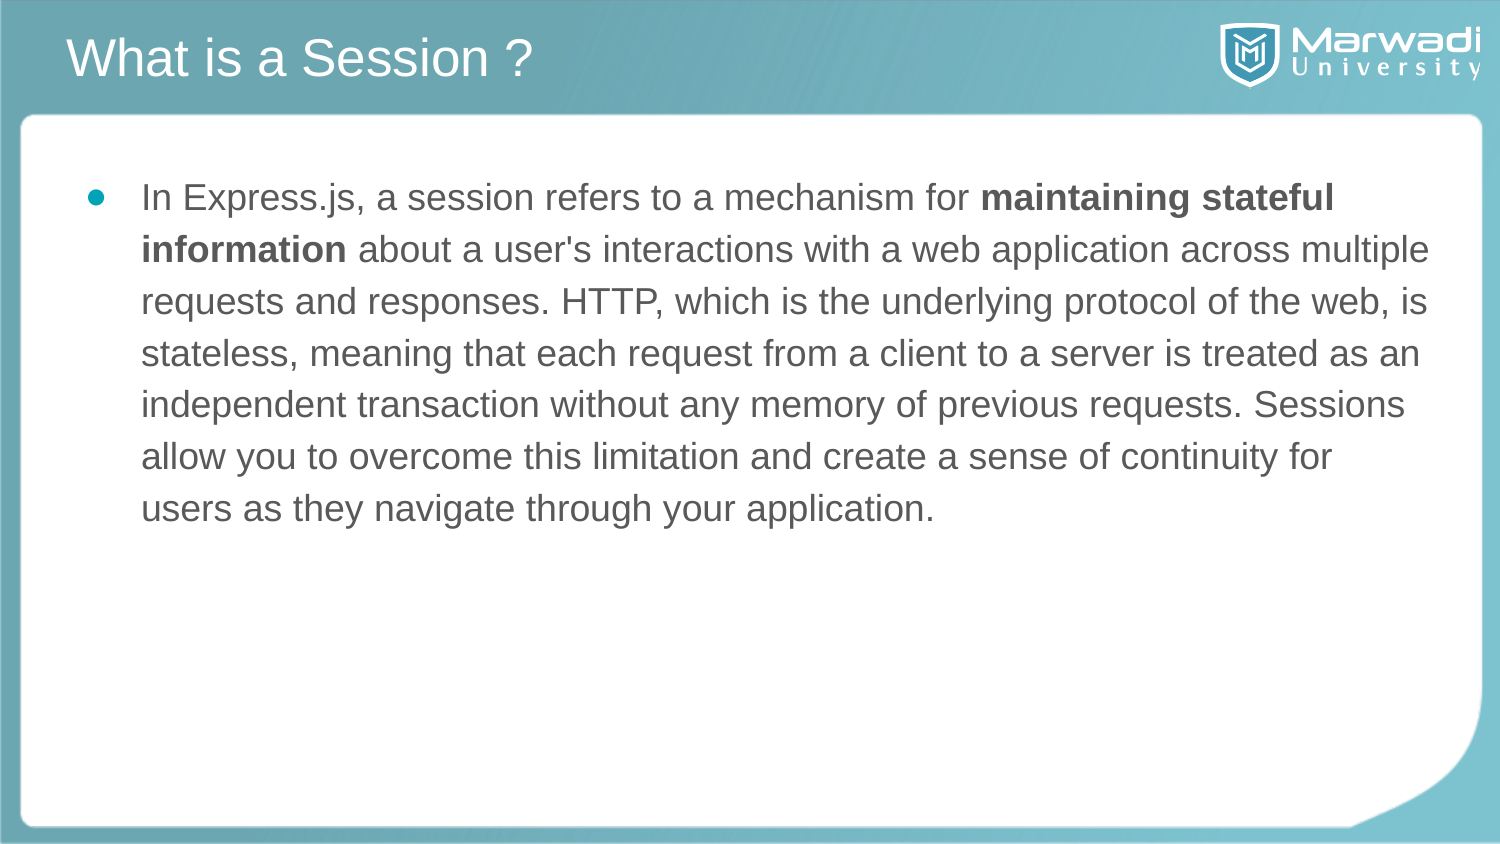

# What is a Session ?
In Express.js, a session refers to a mechanism for maintaining stateful information about a user's interactions with a web application across multiple requests and responses. HTTP, which is the underlying protocol of the web, is stateless, meaning that each request from a client to a server is treated as an independent transaction without any memory of previous requests. Sessions allow you to overcome this limitation and create a sense of continuity for users as they navigate through your application.